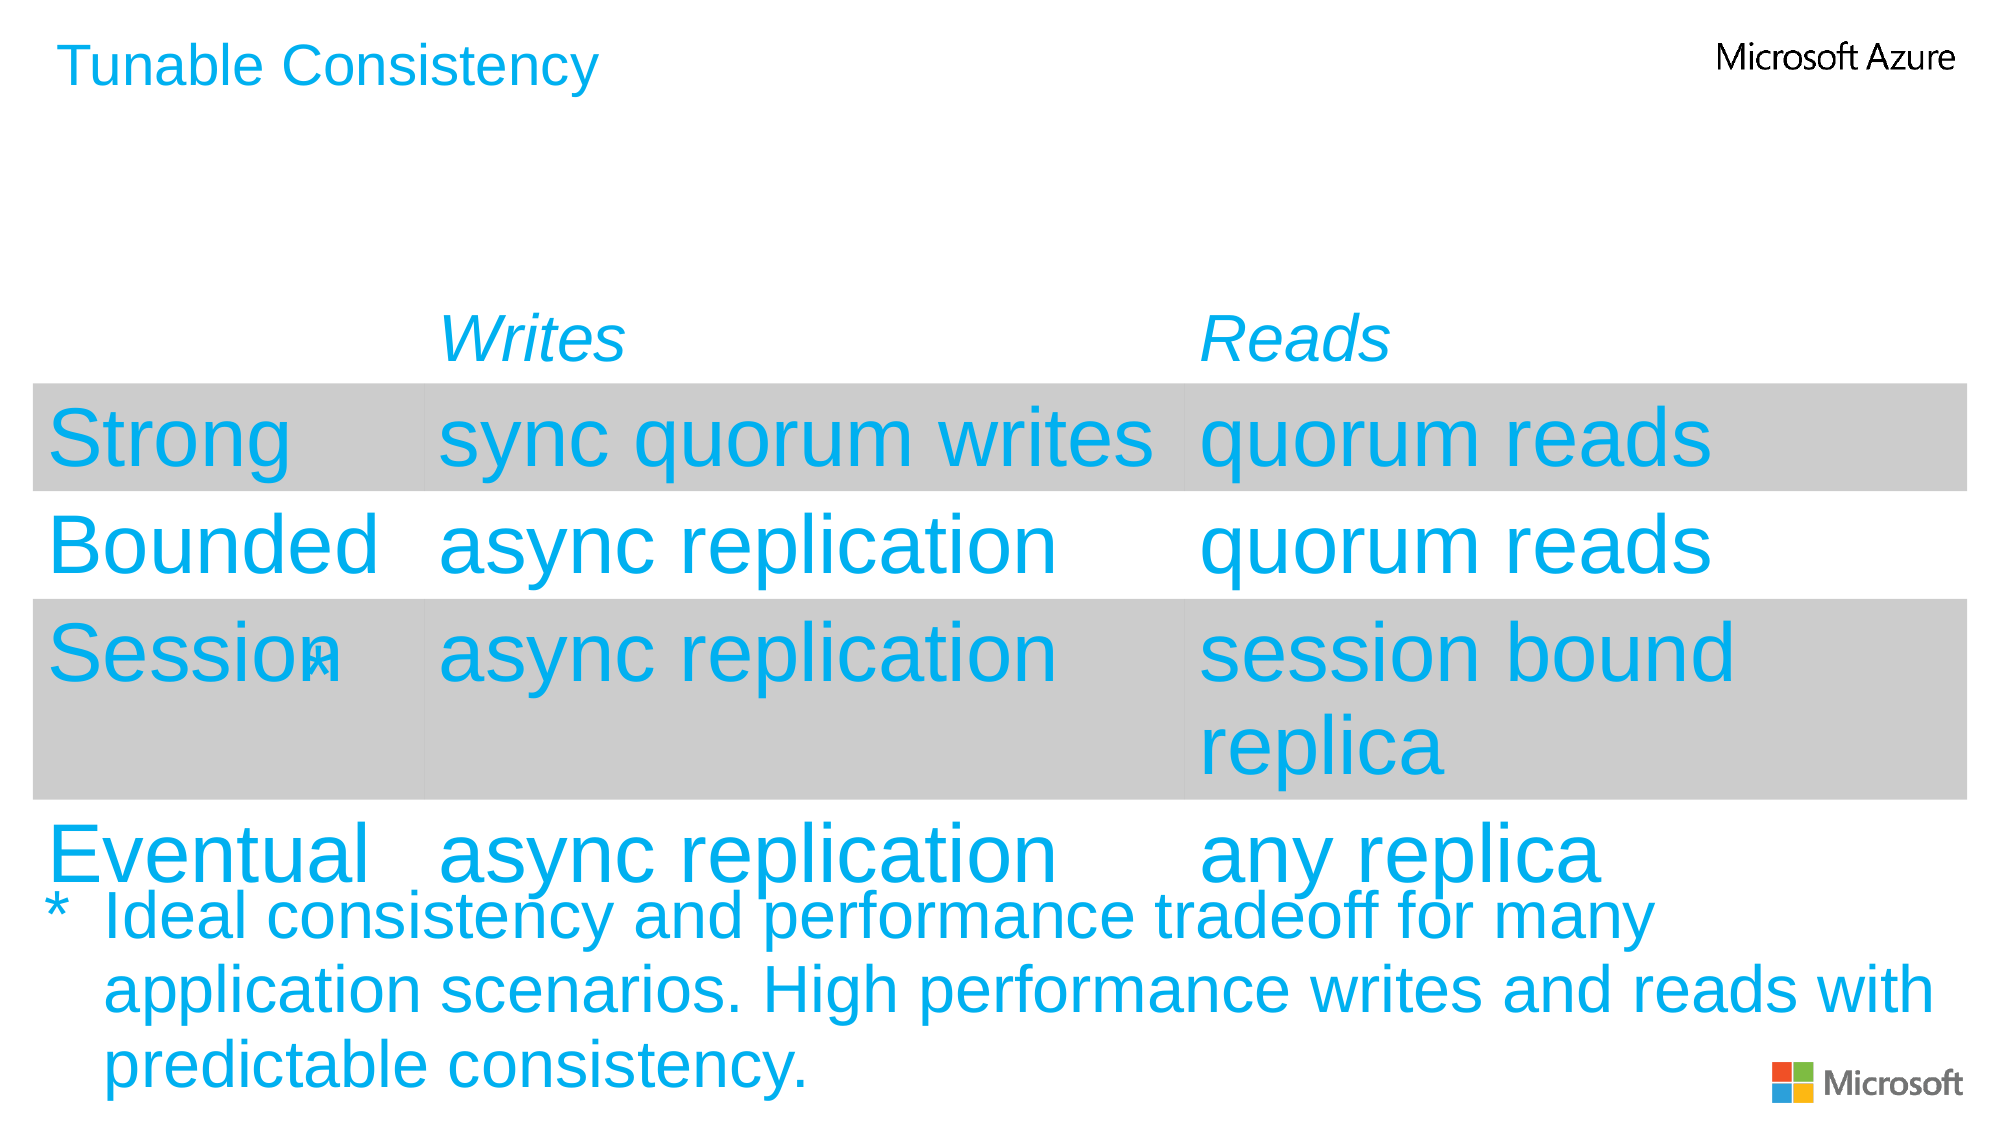

Tunable Consistency
|  | Writes | Reads |
| --- | --- | --- |
| Strong | sync quorum writes | quorum reads |
| Bounded | async replication | quorum reads |
| Session | async replication | session bound replica |
| Eventual | async replication | any replica |
*
| \* | Ideal consistency and performance tradeoff for many application scenarios. High performance writes and reads with predictable consistency. |
| --- | --- |